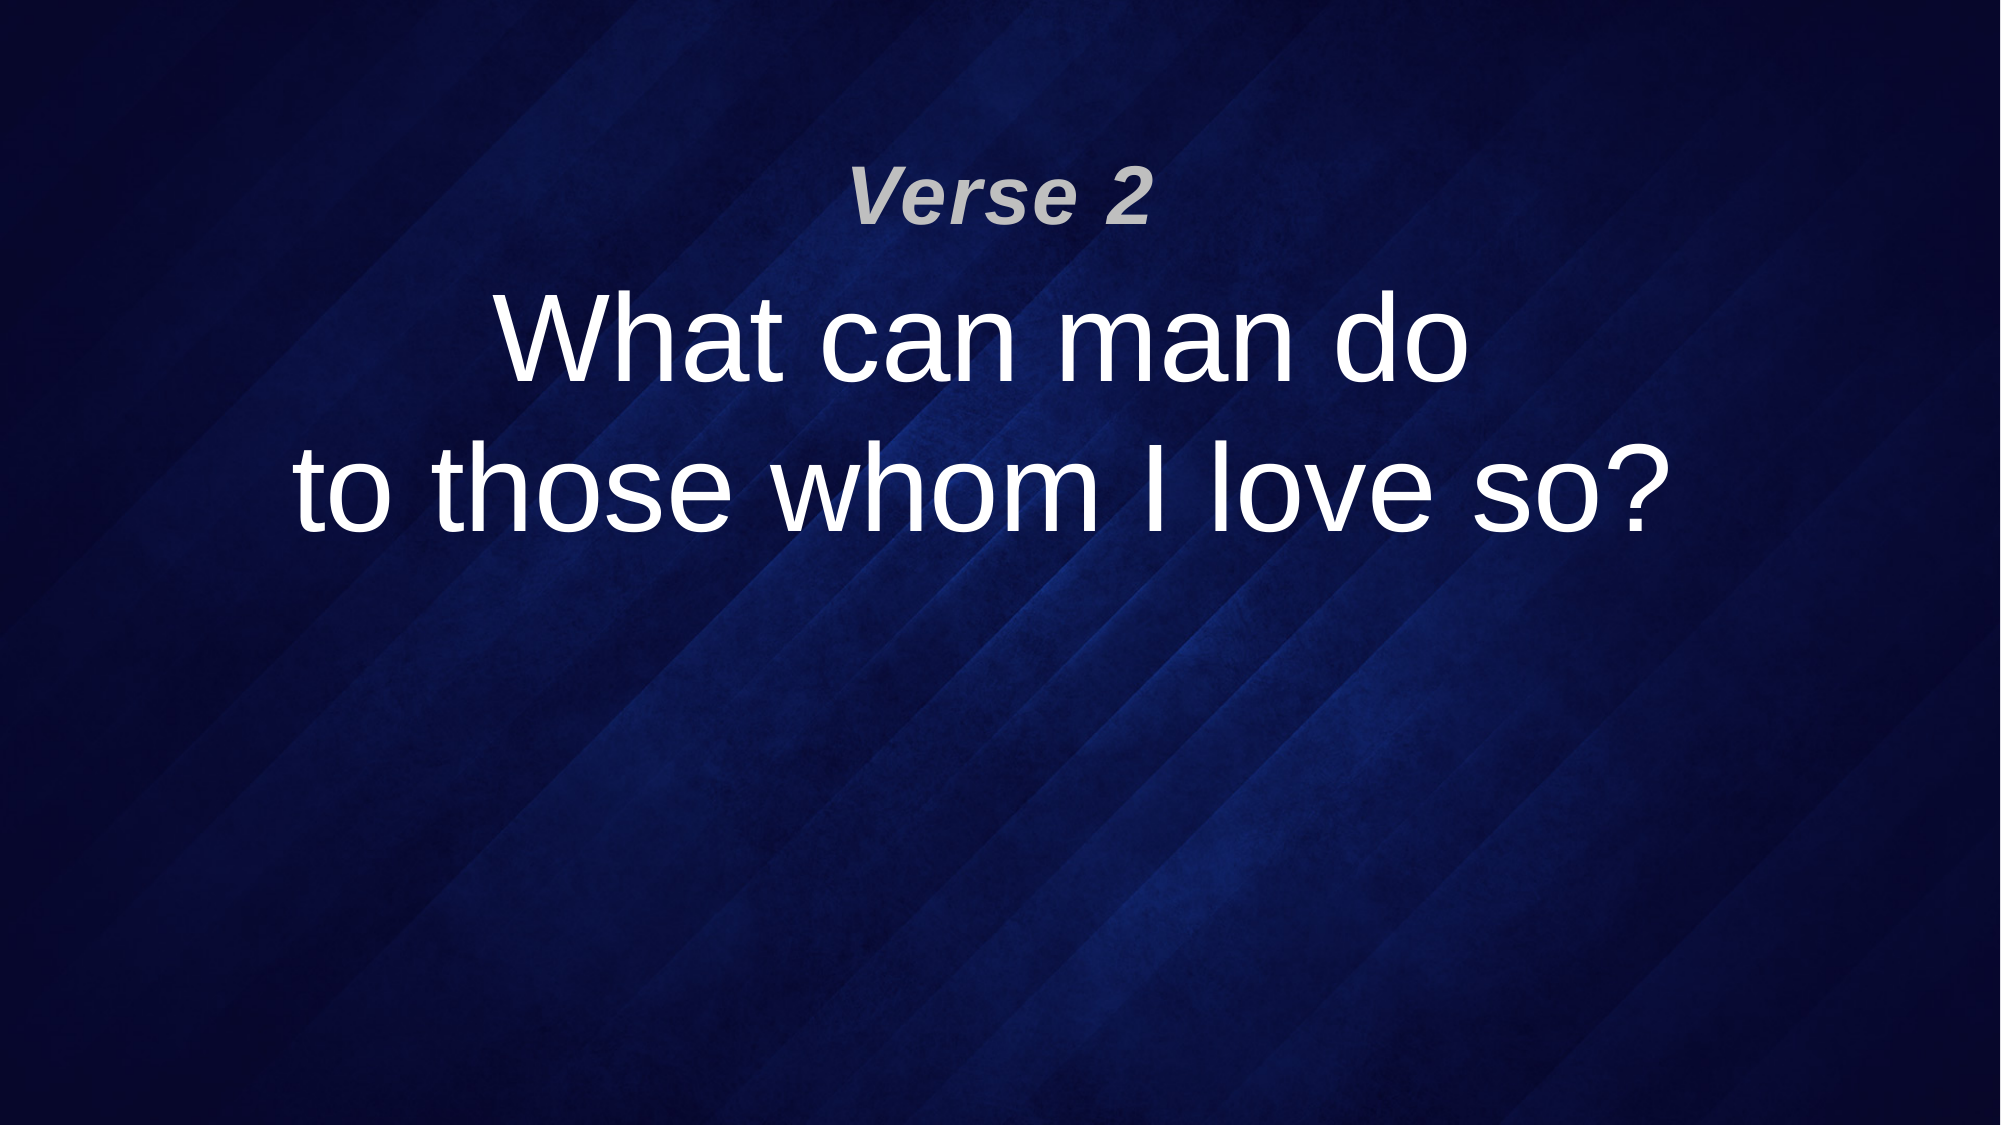

Verse 2
# What can man do to those whom I love so?